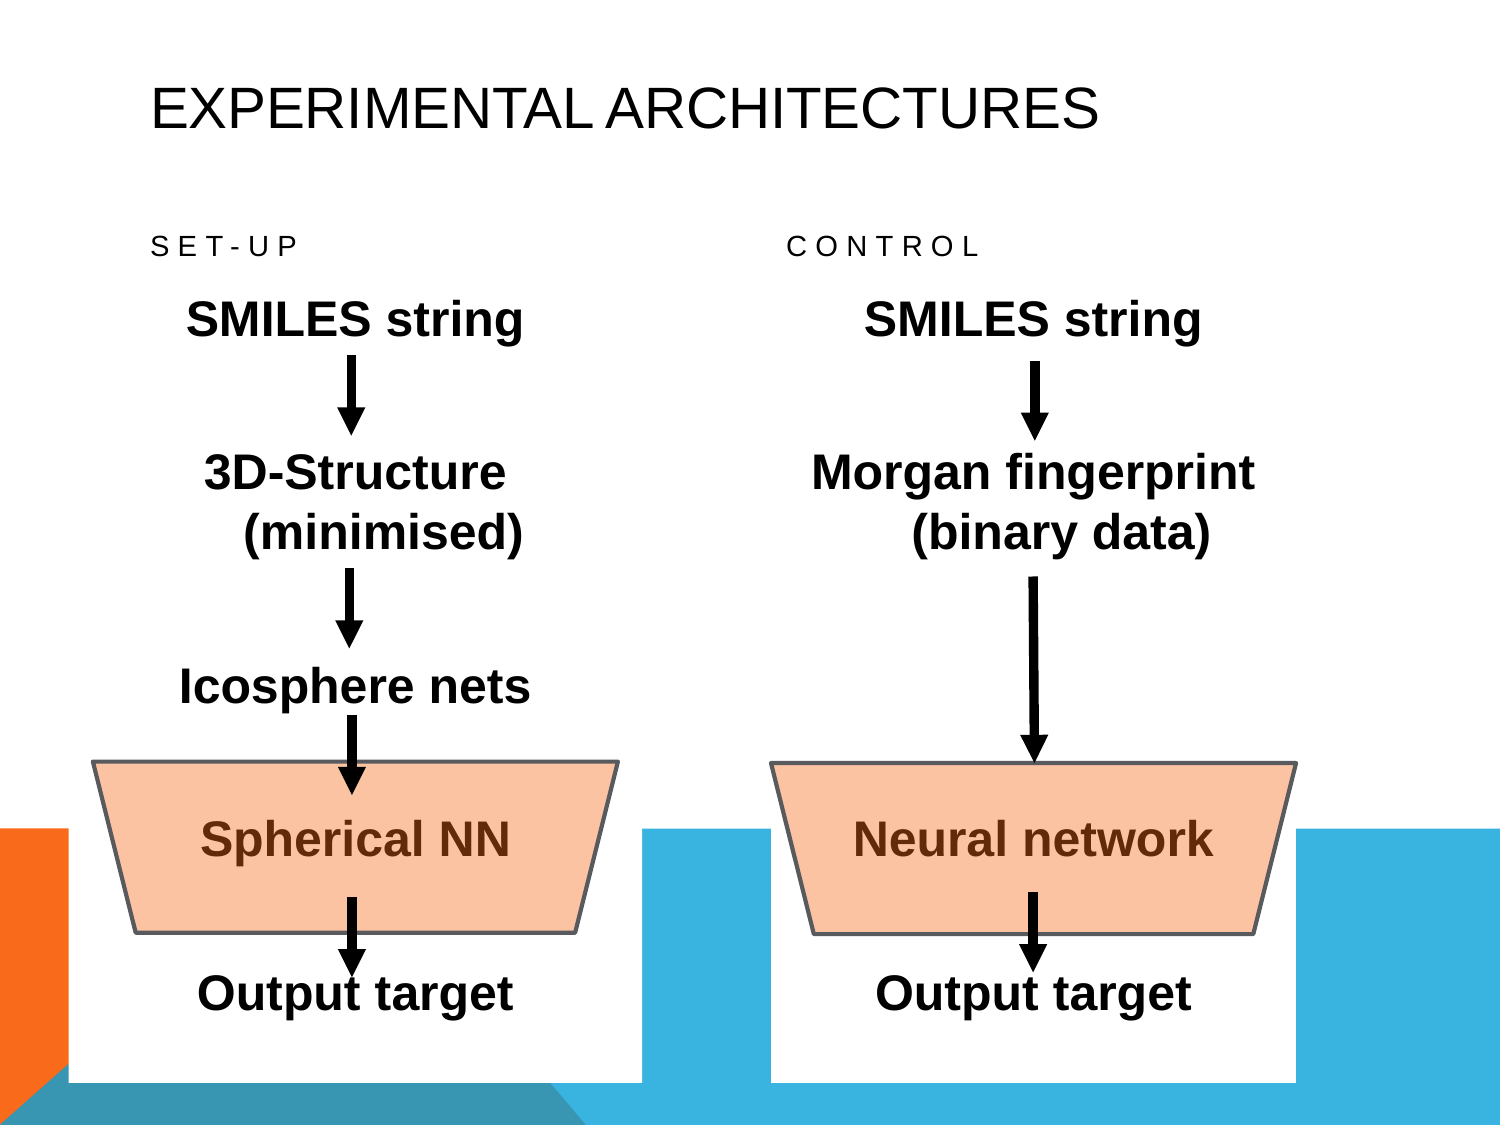

# Experimental Architectures
Set-Up
Control
SMILES string

3D-Structure (minimised)

Icosphere nets

Spherical NN

Output target

SMILES string

Morgan fingerprint (binary data)

Neural network

Output target